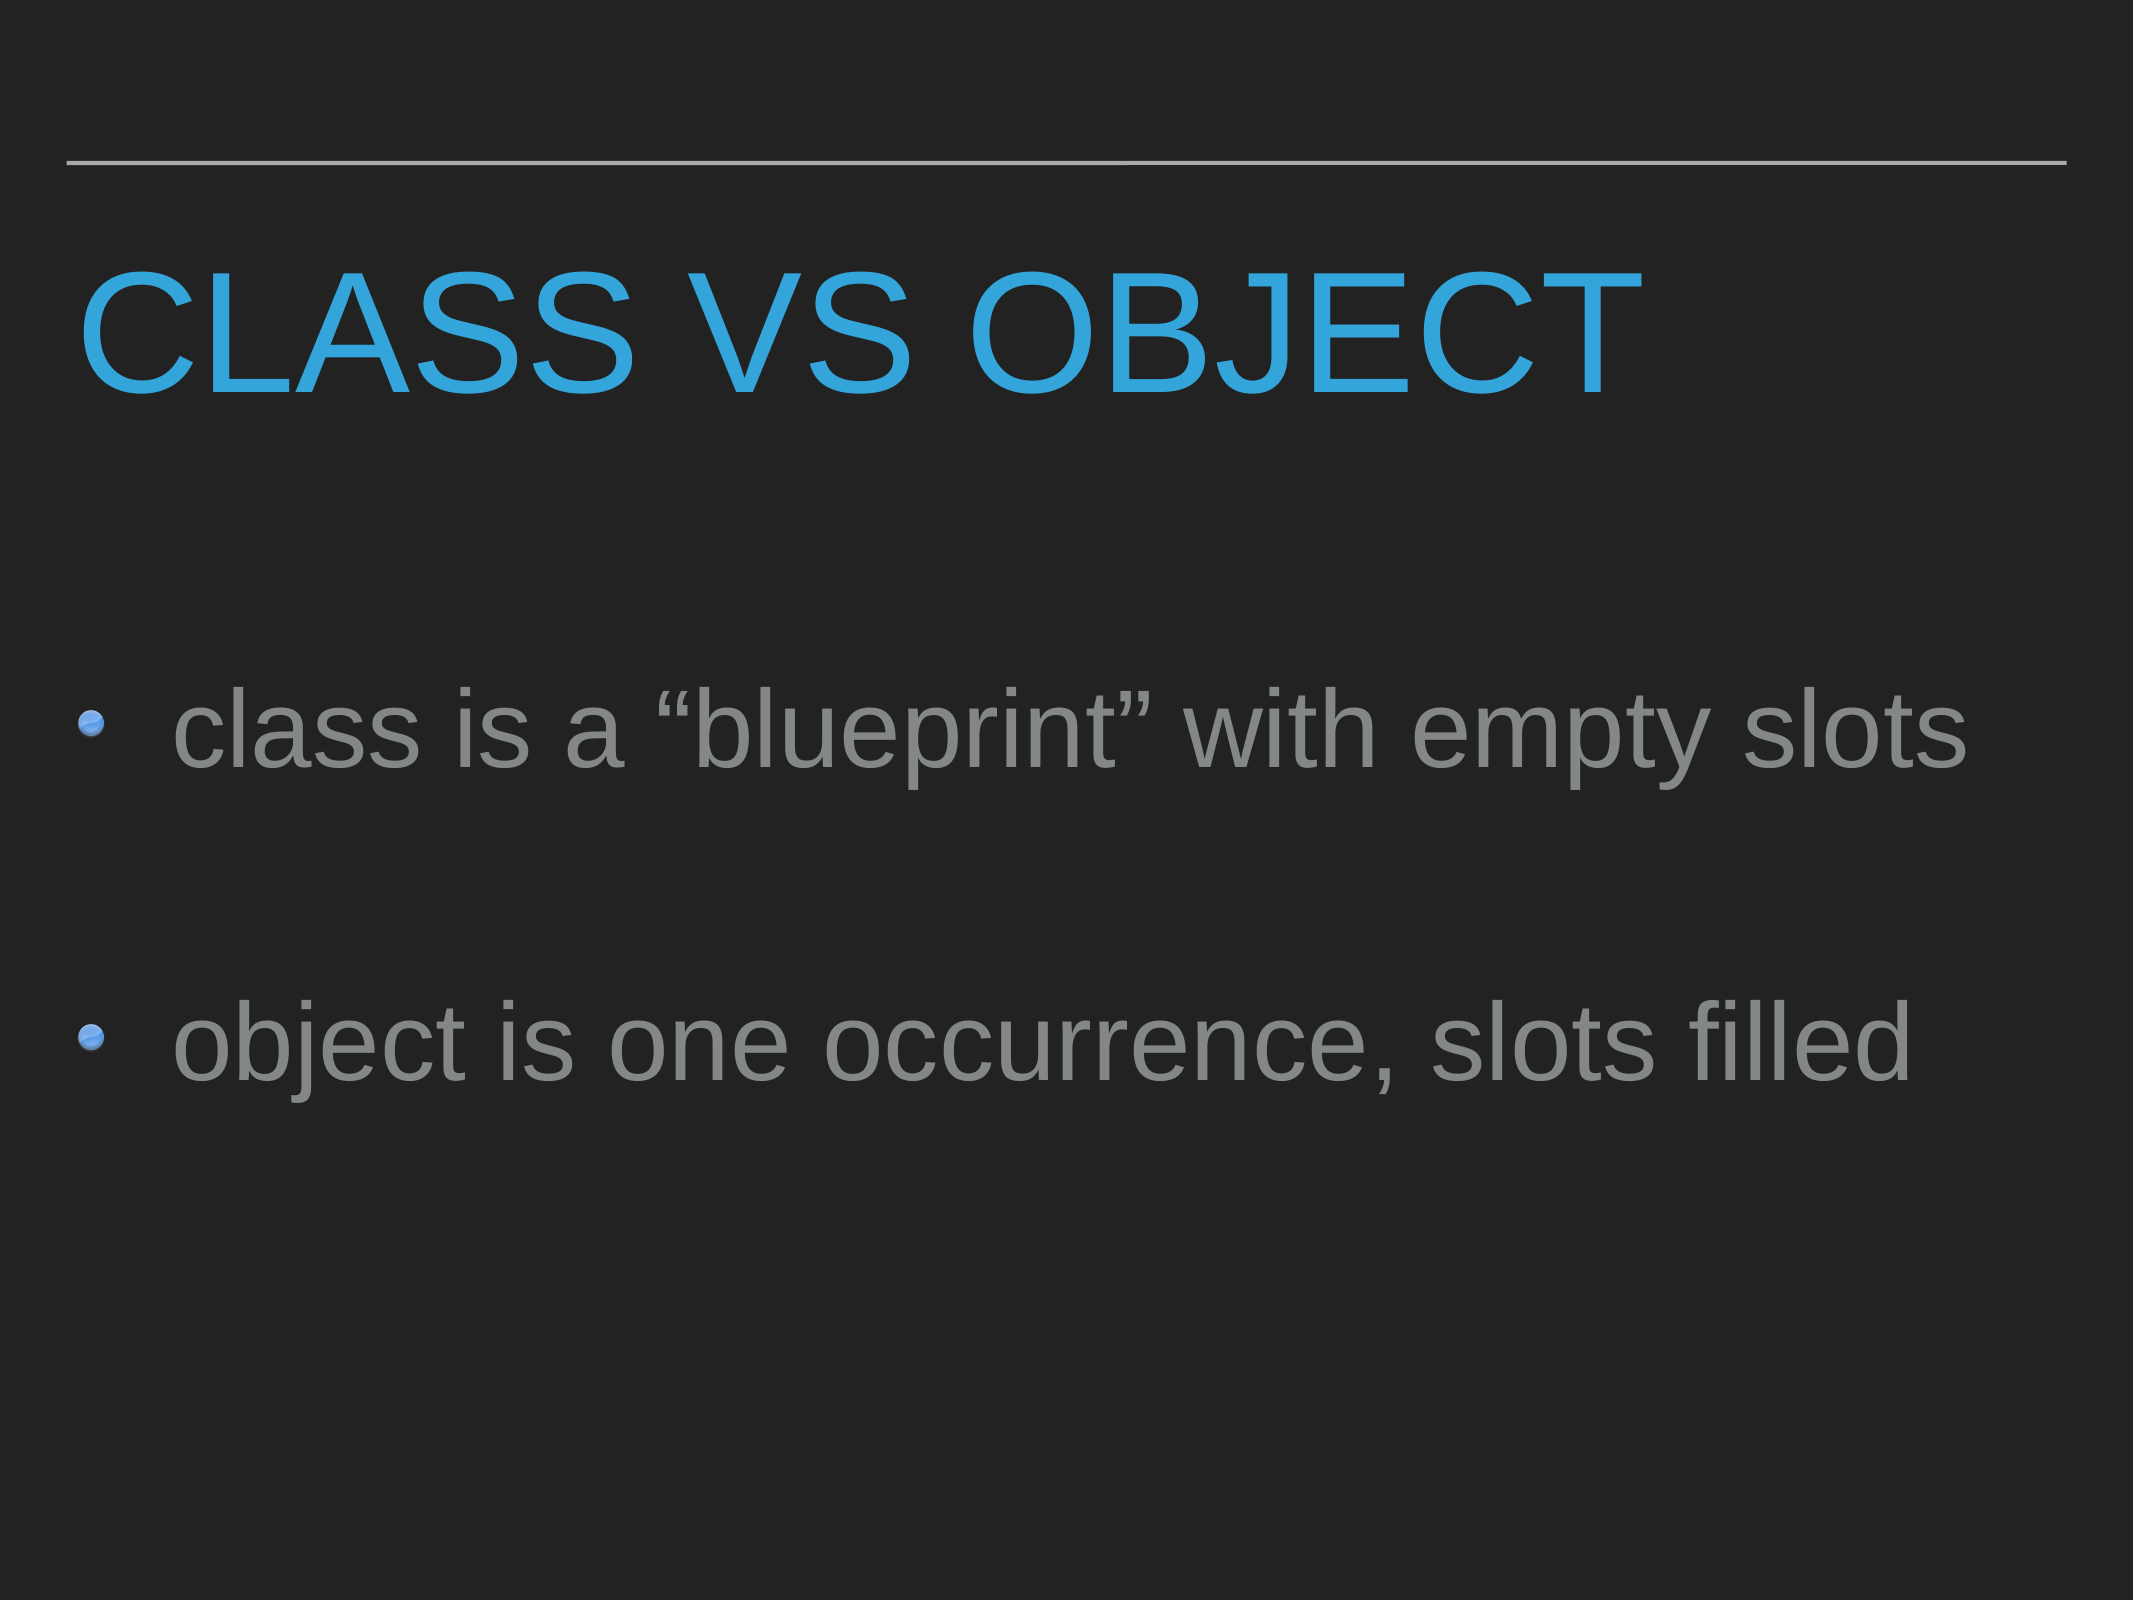

# Class vs object
class is a “blueprint” with empty slots
object is one occurrence, slots filled